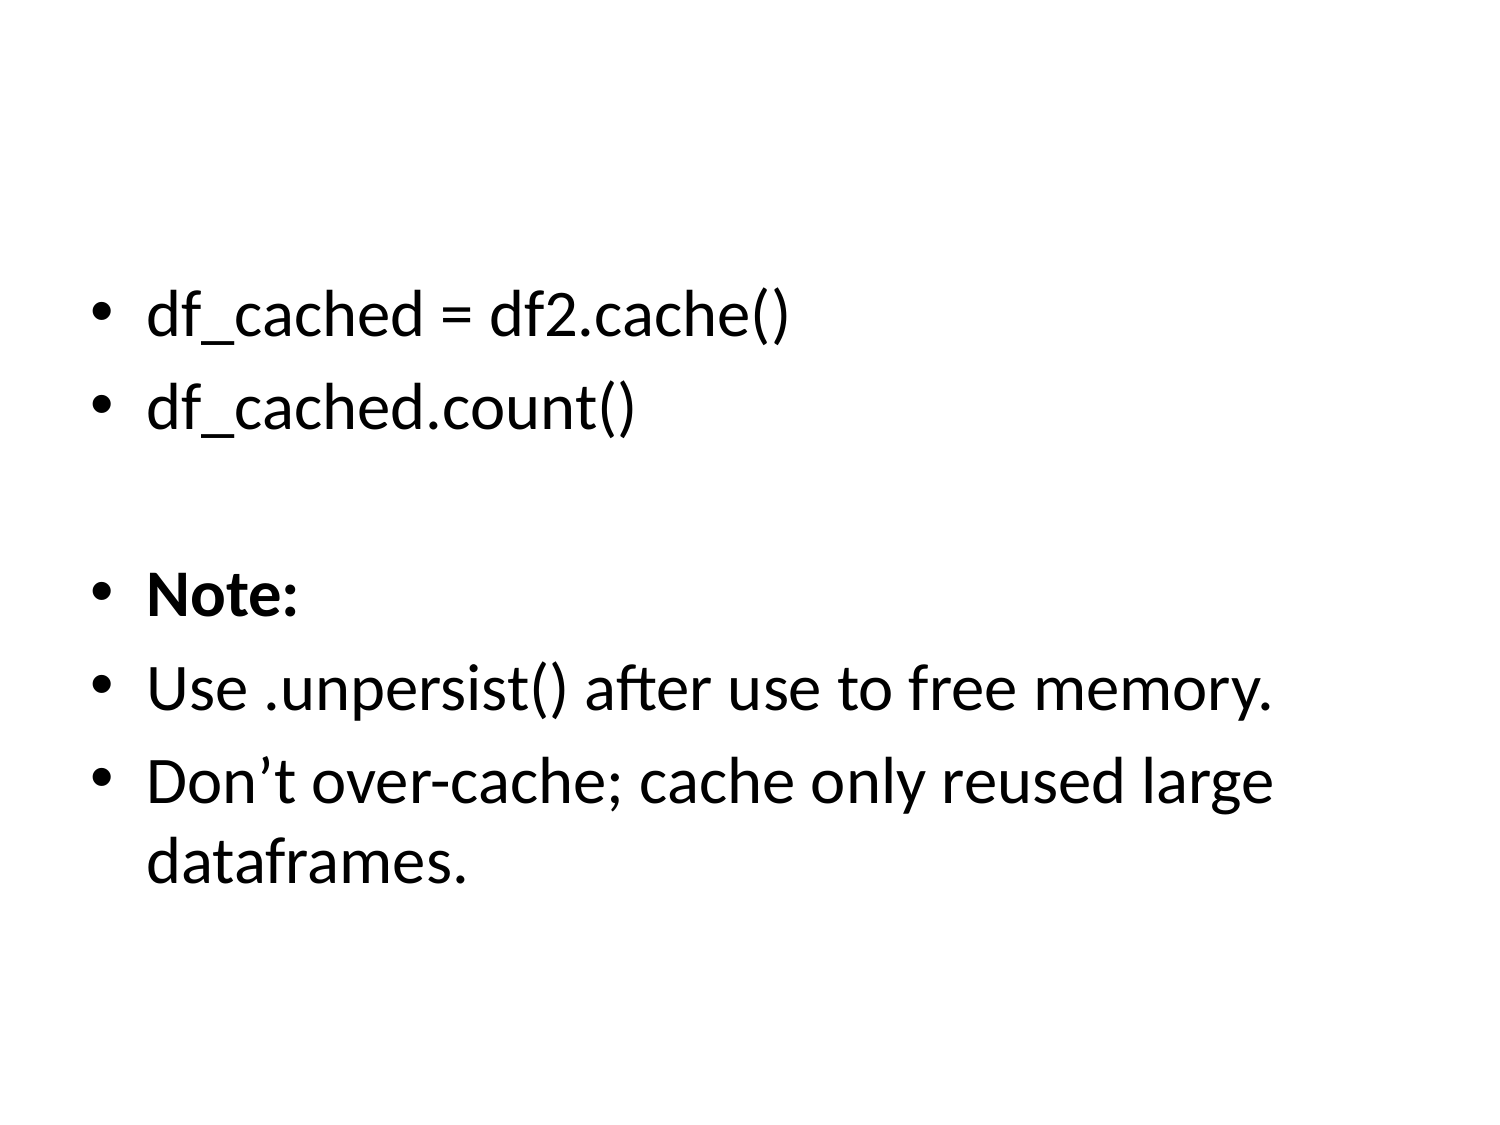

df_cached = df2.cache()
df_cached.count()

Note:
Use .unpersist() after use to free memory.
Don’t over-cache; cache only reused large dataframes.